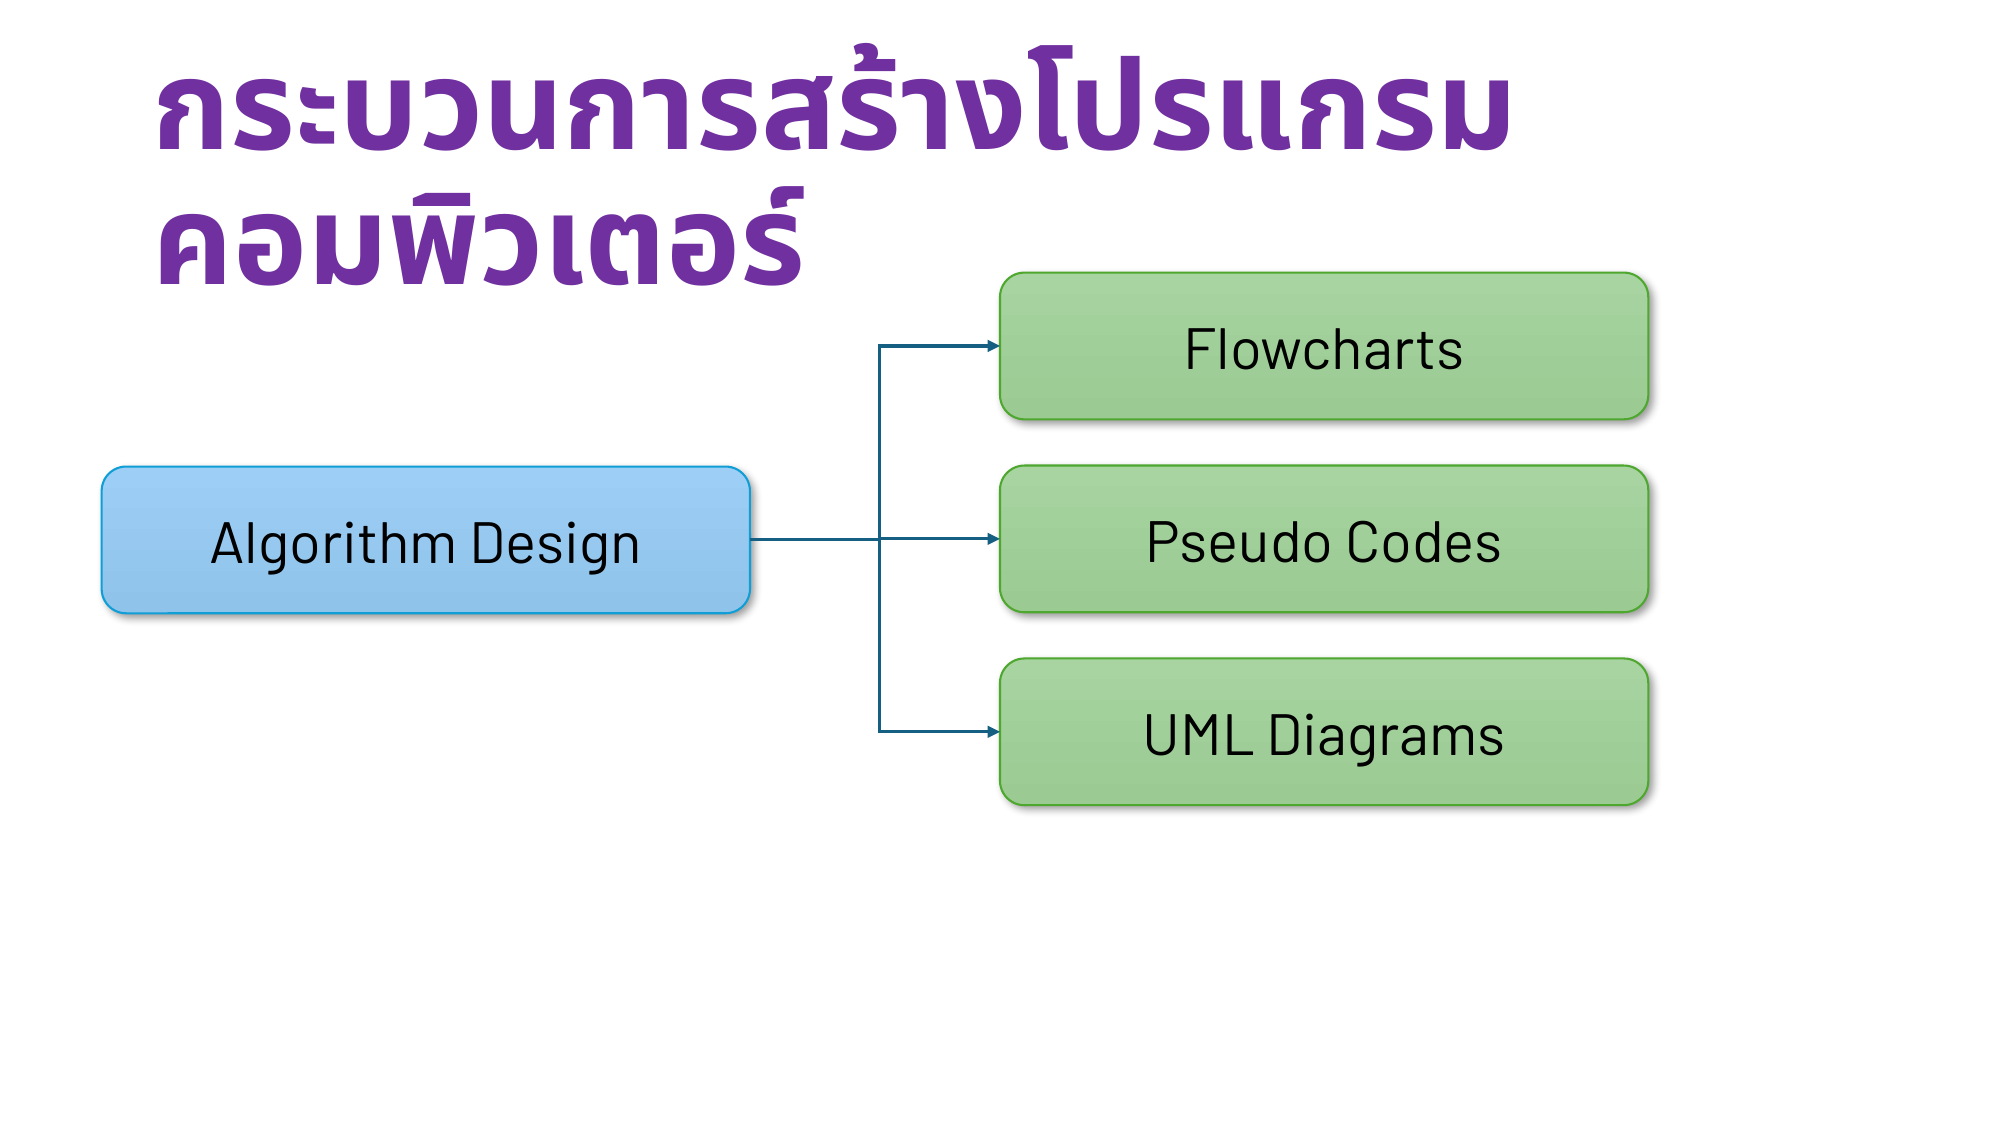

# กระบวนการสร้างโปรแกรมคอมพิวเตอร์
Flowcharts
Pseudo Codes
Algorithm Design
UML Diagrams